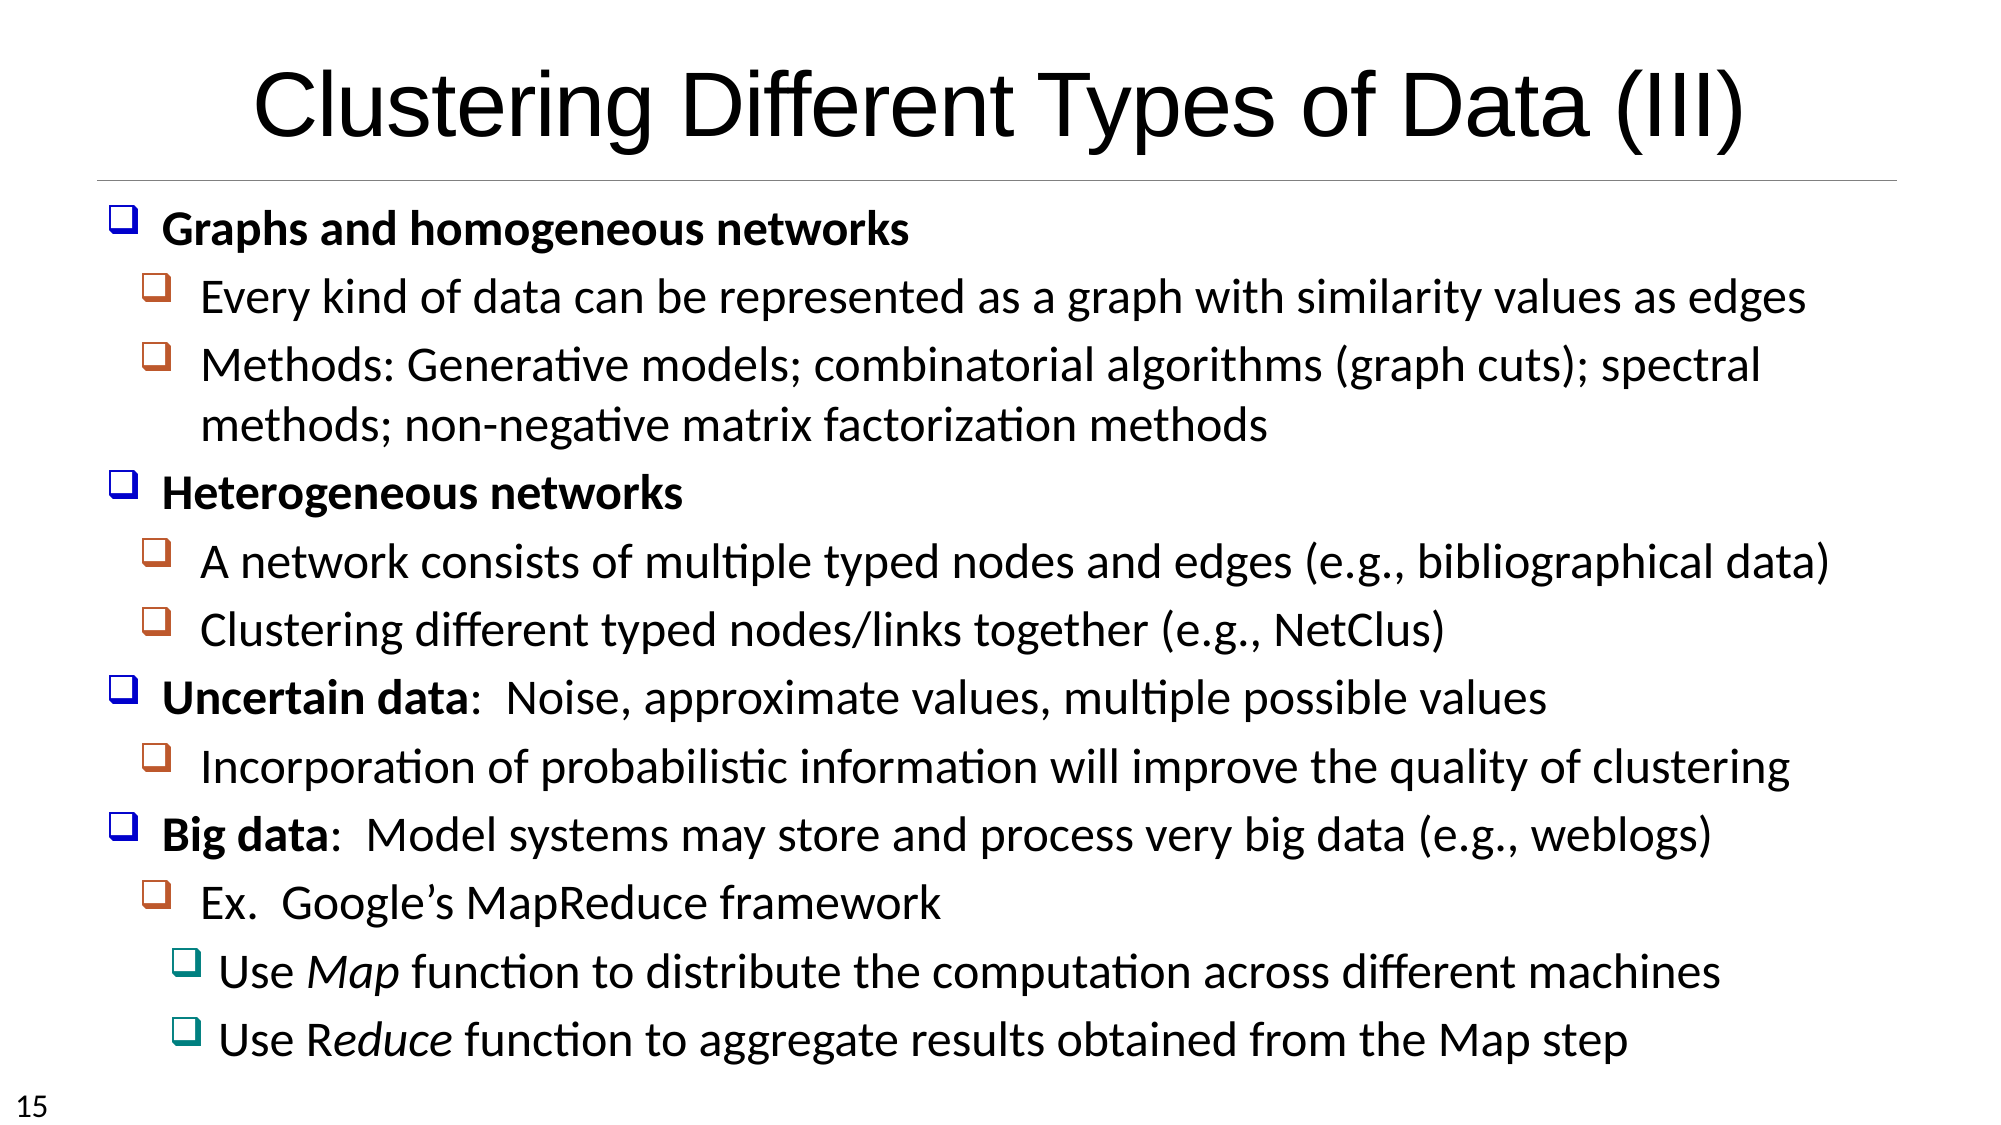

# Clustering Different Types of Data (III)
Graphs and homogeneous networks
Every kind of data can be represented as a graph with similarity values as edges
Methods: Generative models; combinatorial algorithms (graph cuts); spectral methods; non-negative matrix factorization methods
Heterogeneous networks
A network consists of multiple typed nodes and edges (e.g., bibliographical data)
Clustering different typed nodes/links together (e.g., NetClus)
Uncertain data:  Noise, approximate values, multiple possible values
Incorporation of probabilistic information will improve the quality of clustering
Big data:  Model systems may store and process very big data (e.g., weblogs)
Ex.  Google’s MapReduce framework
Use Map function to distribute the computation across different machines
Use Reduce function to aggregate results obtained from the Map step